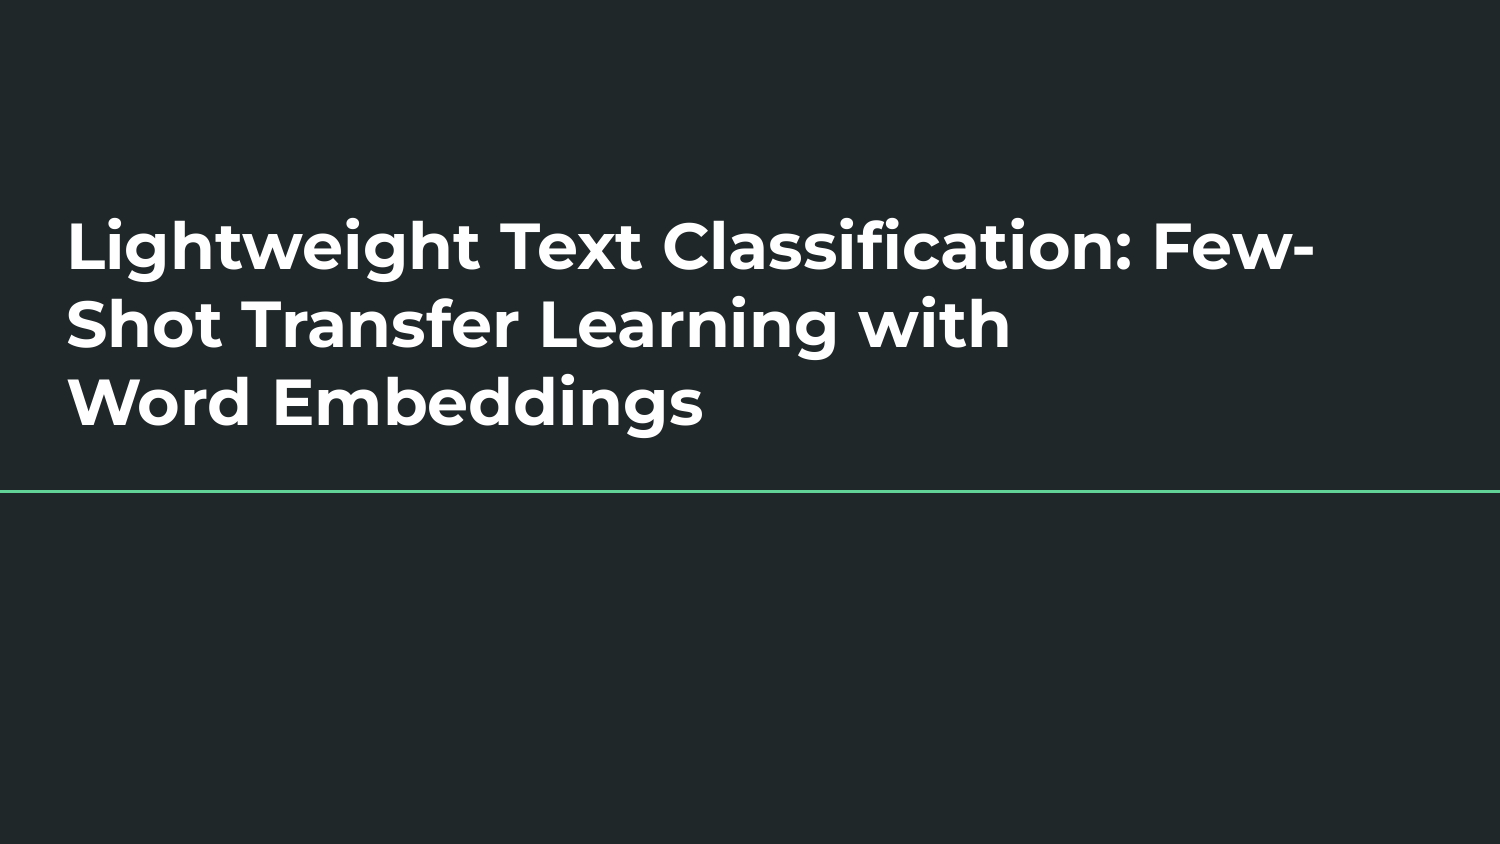

# Lightweight Text Classification: Few-Shot Transfer Learning with
Word Embeddings